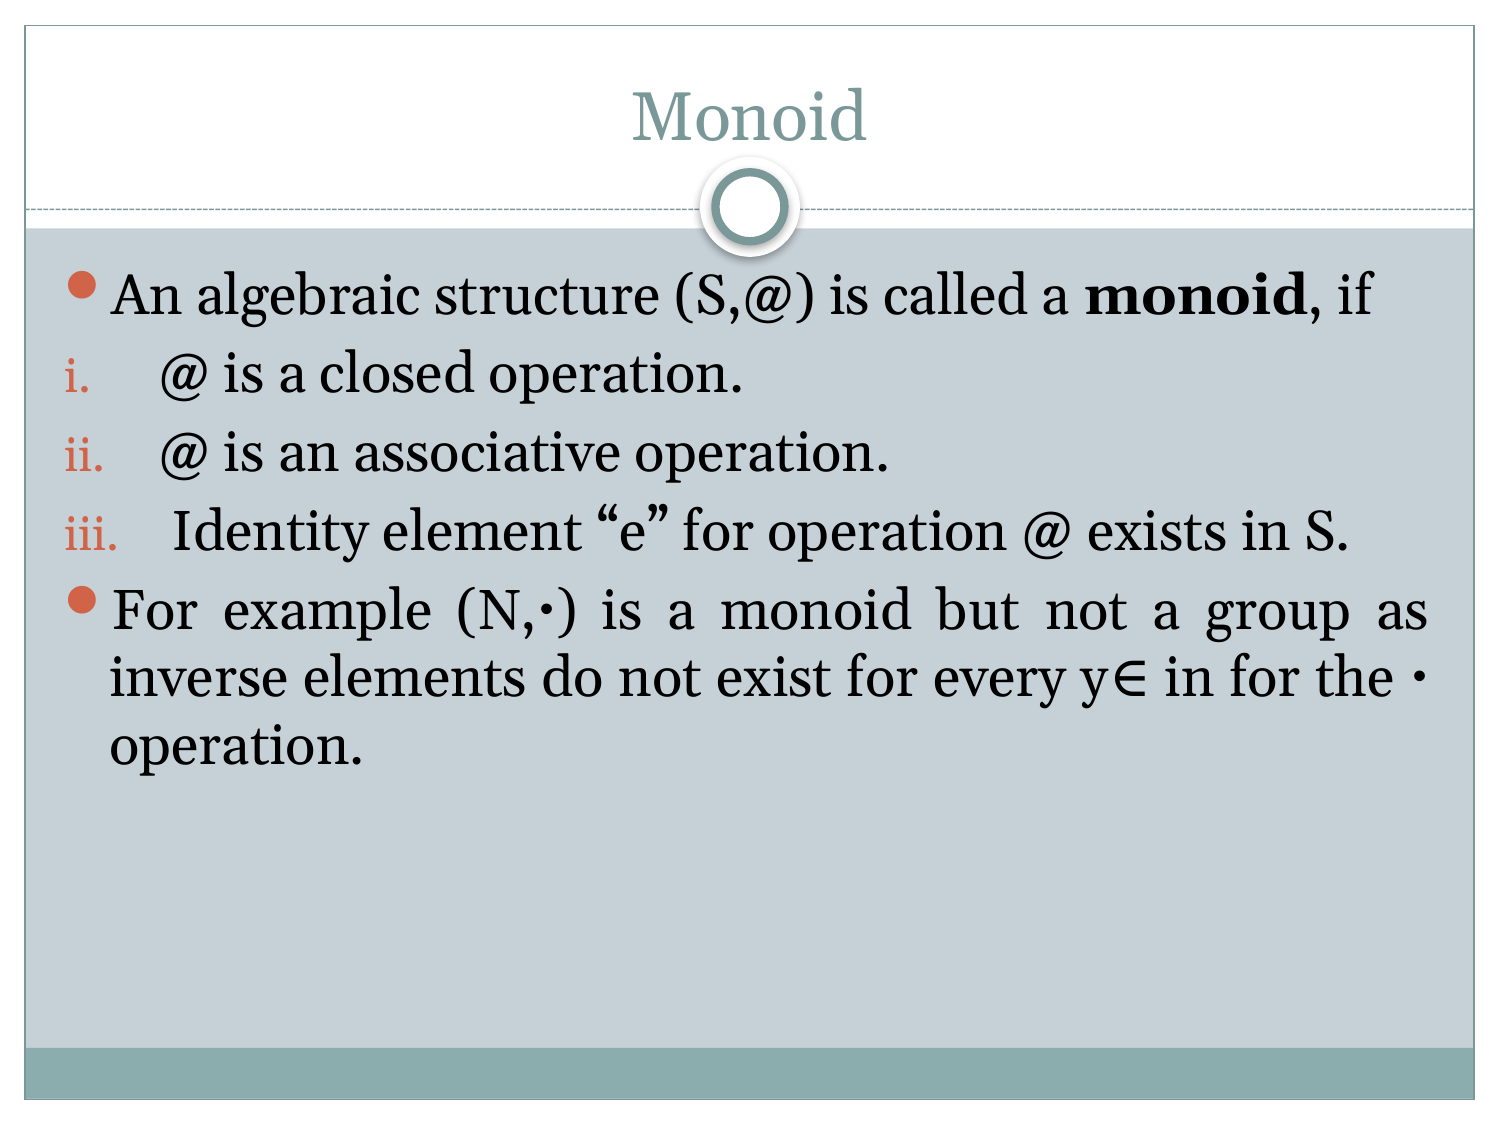

# Monoid
An algebraic structure (S,@) is called a monoid, if
@ is a closed operation.
@ is an associative operation.
 Identity element “e” for operation @ exists in S.
For example (N,·) is a monoid but not a group as inverse elements do not exist for every y∈ in for the · operation.